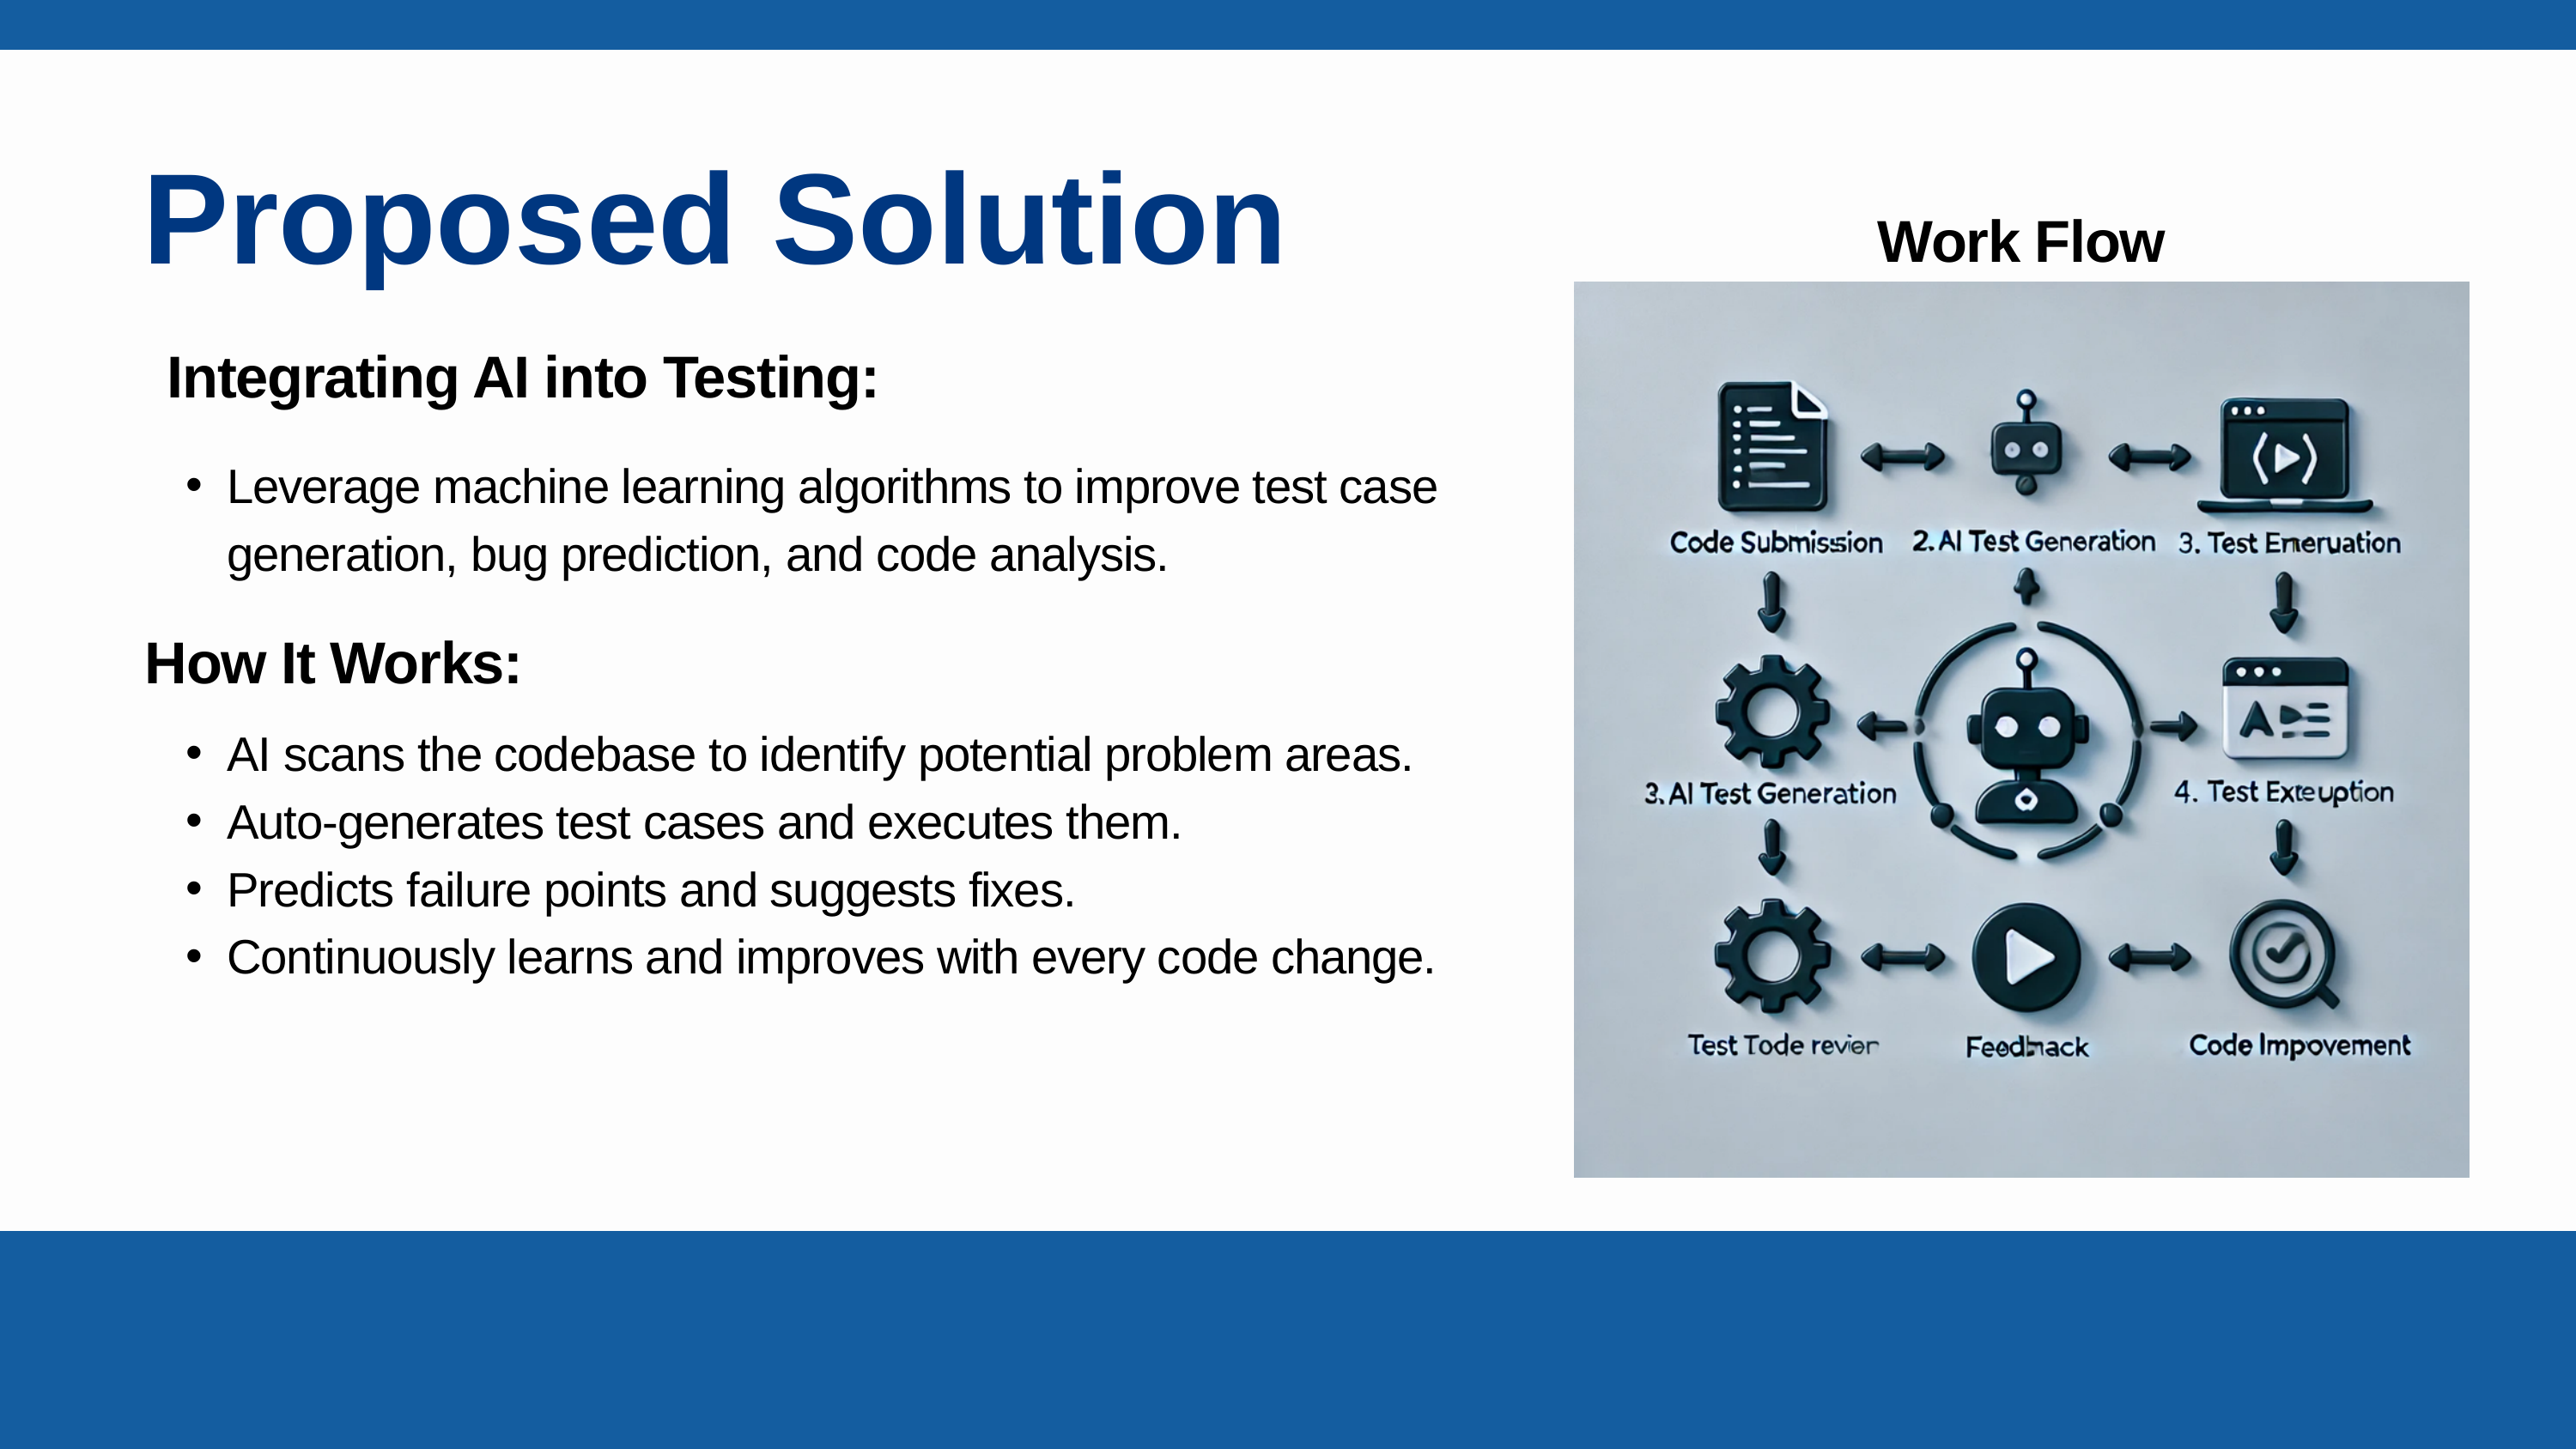

Proposed Solution
Work Flow

Integrating AI into Testing:
Leverage machine learning algorithms to improve test case generation, bug prediction, and code analysis.
How It Works:

AI scans the codebase to identify potential problem areas.
Auto-generates test cases and executes them.
Predicts failure points and suggests fixes.
Continuously learns and improves with every code change.